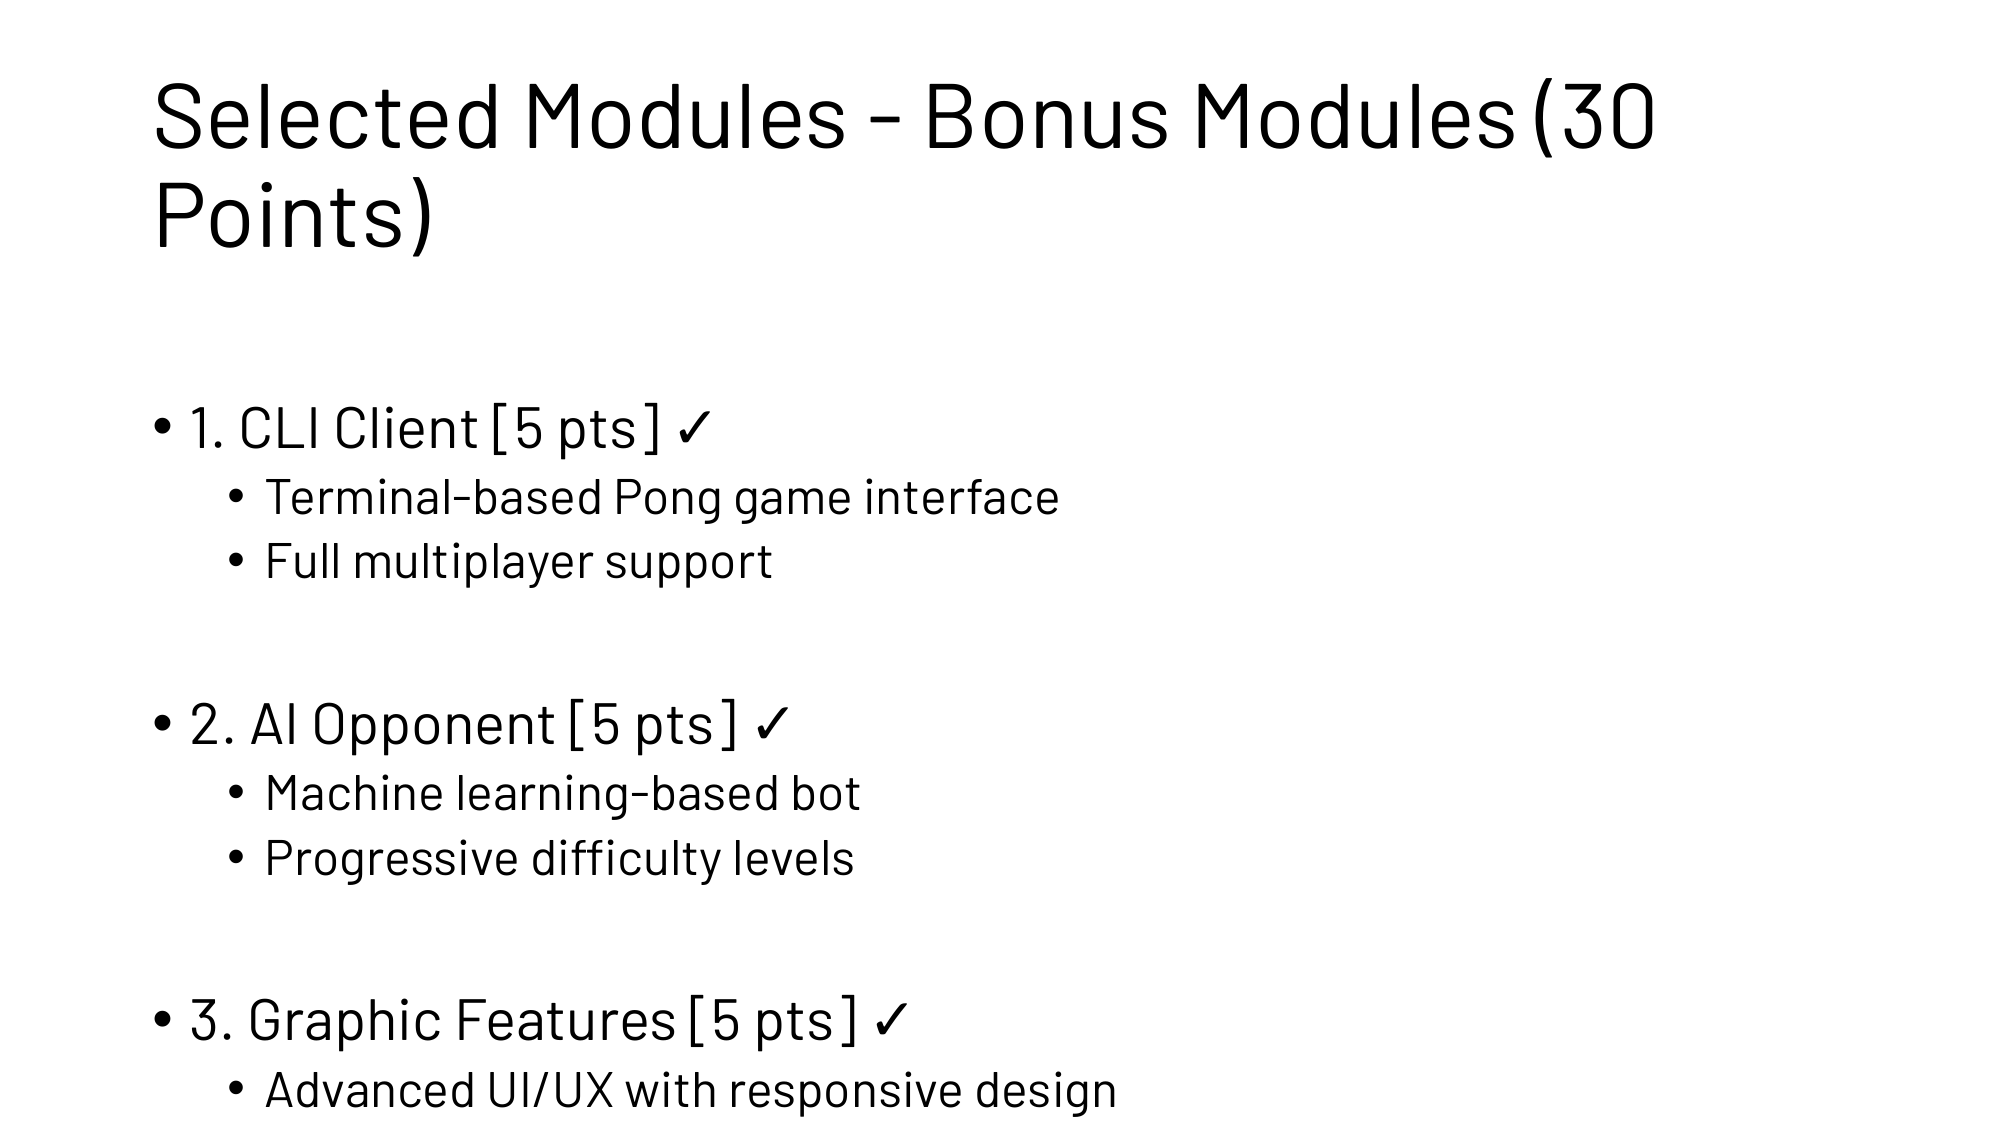

# Selected Modules - Bonus Modules (30 Points)

1. CLI Client [5 pts] ✓
Terminal-based Pong game interface
Full multiplayer support

2. AI Opponent [5 pts] ✓
Machine learning-based bot
Progressive difficulty levels

3. Graphic Features [5 pts] ✓
Advanced UI/UX with responsive design
Custom styling and animations

4. Monitoring & Logging [5 pts] ✓
ELK Stack (Elasticsearch, Logstash, Kibana)
Prometheus metrics and Grafana dashboards

5. Security Features [5 pts] ✓
WAF (ModSecurity), Vault secrets management
7-layer defense-in-depth architecture

6. GDPR Compliance [5 pts] ✓
Data export, deletion, consent management